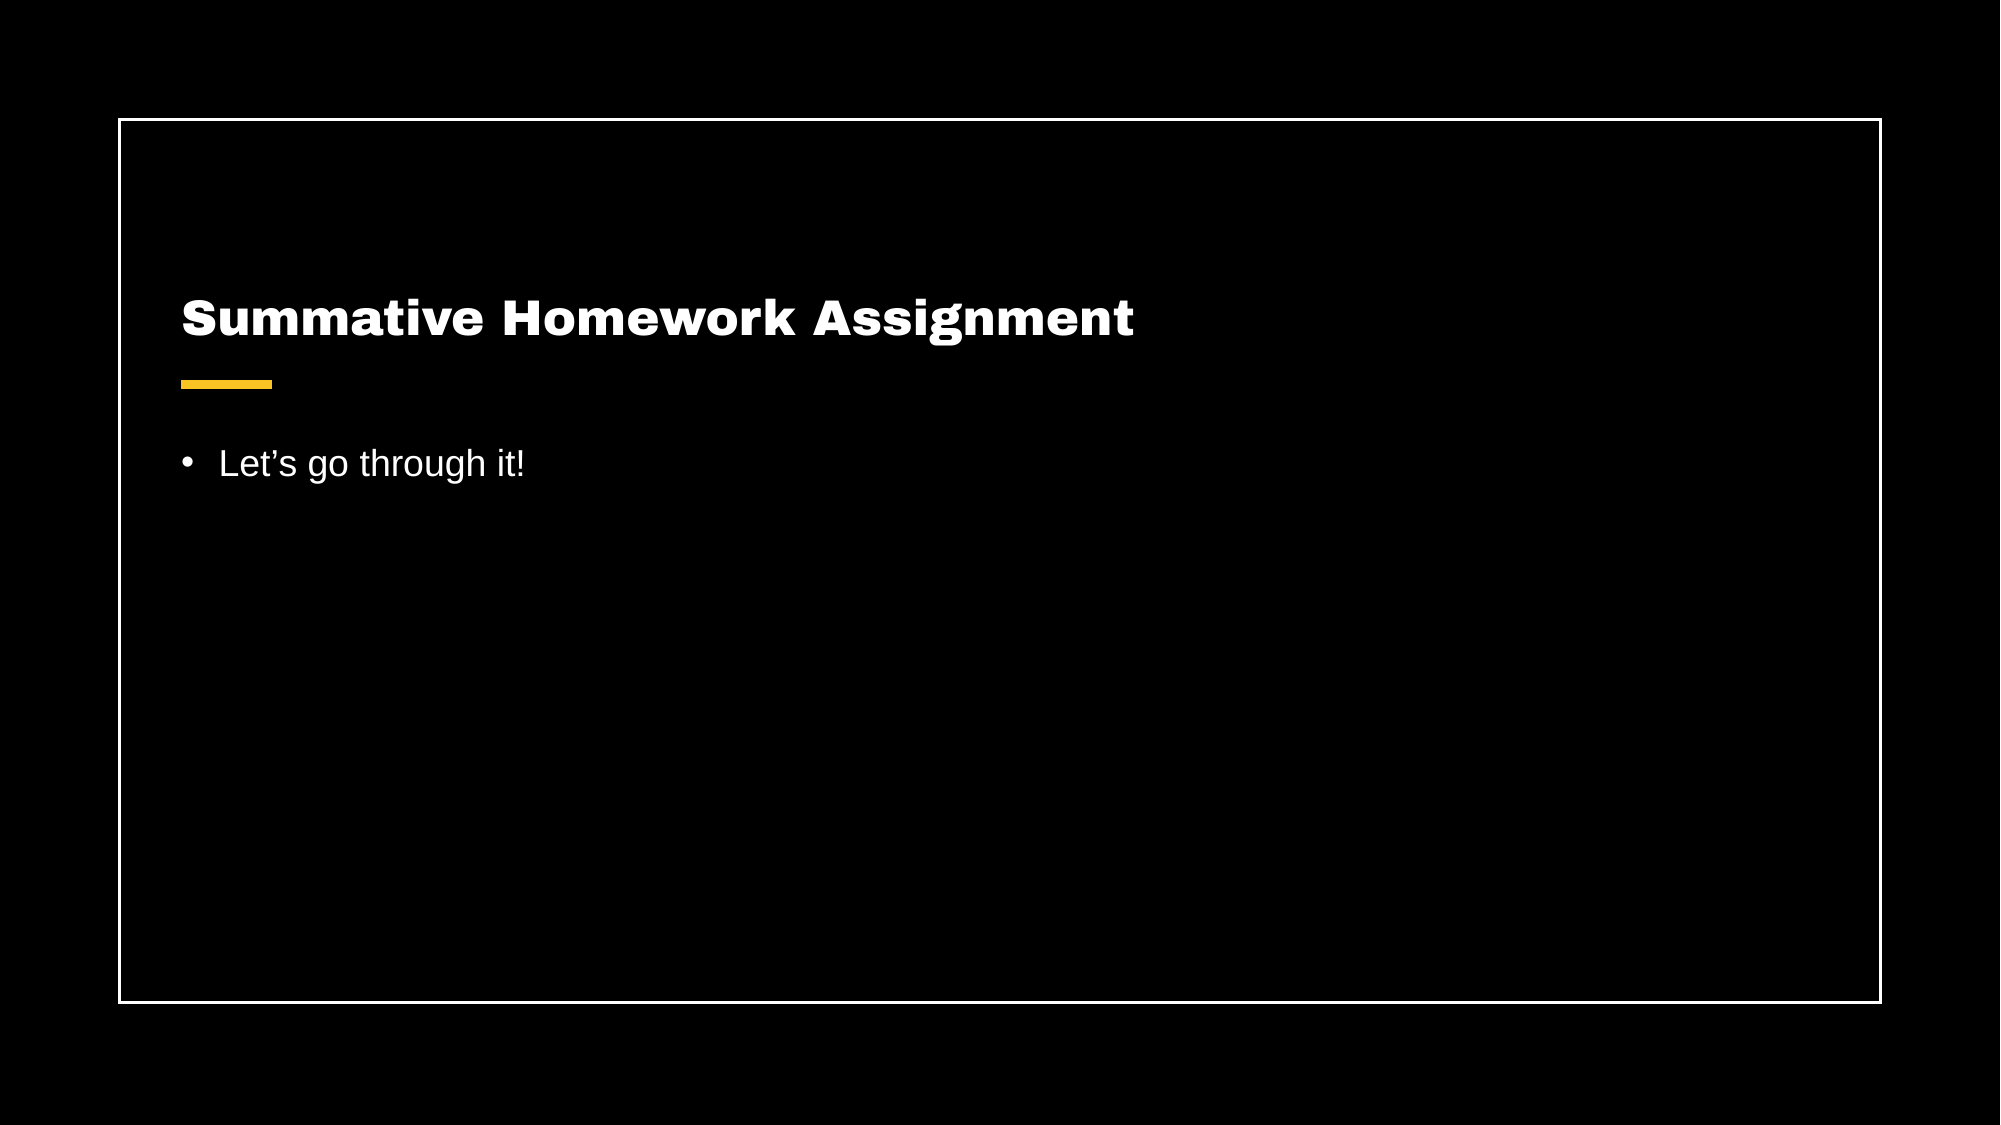

# Summative Homework Assignment
Let’s go through it!